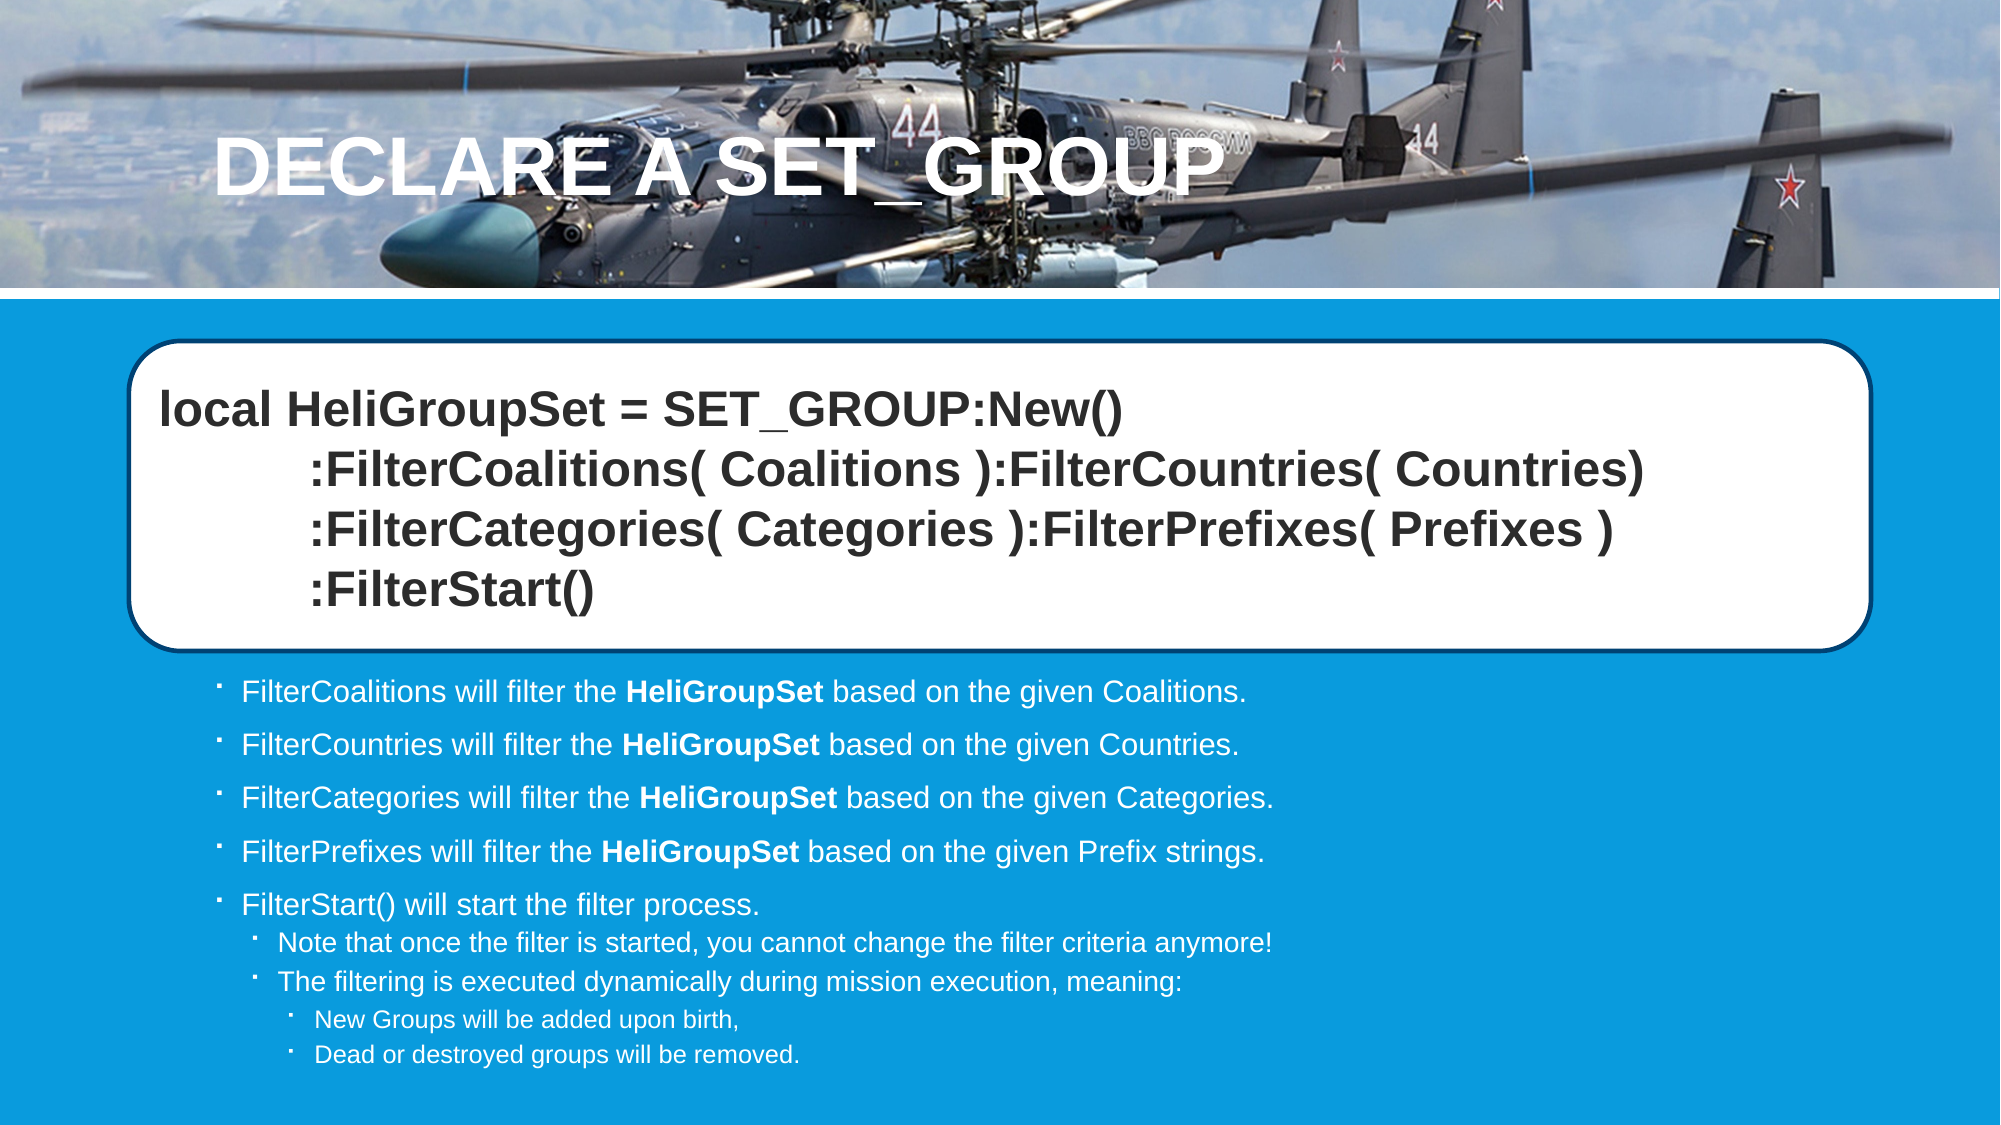

# DECLARE a SET_GROUP
local HeliGroupSet = SET_GROUP:New()
	:FilterCoalitions( Coalitions ):FilterCountries( Countries)
	:FilterCategories( Categories ):FilterPrefixes( Prefixes )
	:FilterStart()
FilterCoalitions will filter the HeliGroupSet based on the given Coalitions.
FilterCountries will filter the HeliGroupSet based on the given Countries.
FilterCategories will filter the HeliGroupSet based on the given Categories.
FilterPrefixes will filter the HeliGroupSet based on the given Prefix strings.
FilterStart() will start the filter process.
Note that once the filter is started, you cannot change the filter criteria anymore!
The filtering is executed dynamically during mission execution, meaning:
New Groups will be added upon birth,
Dead or destroyed groups will be removed.